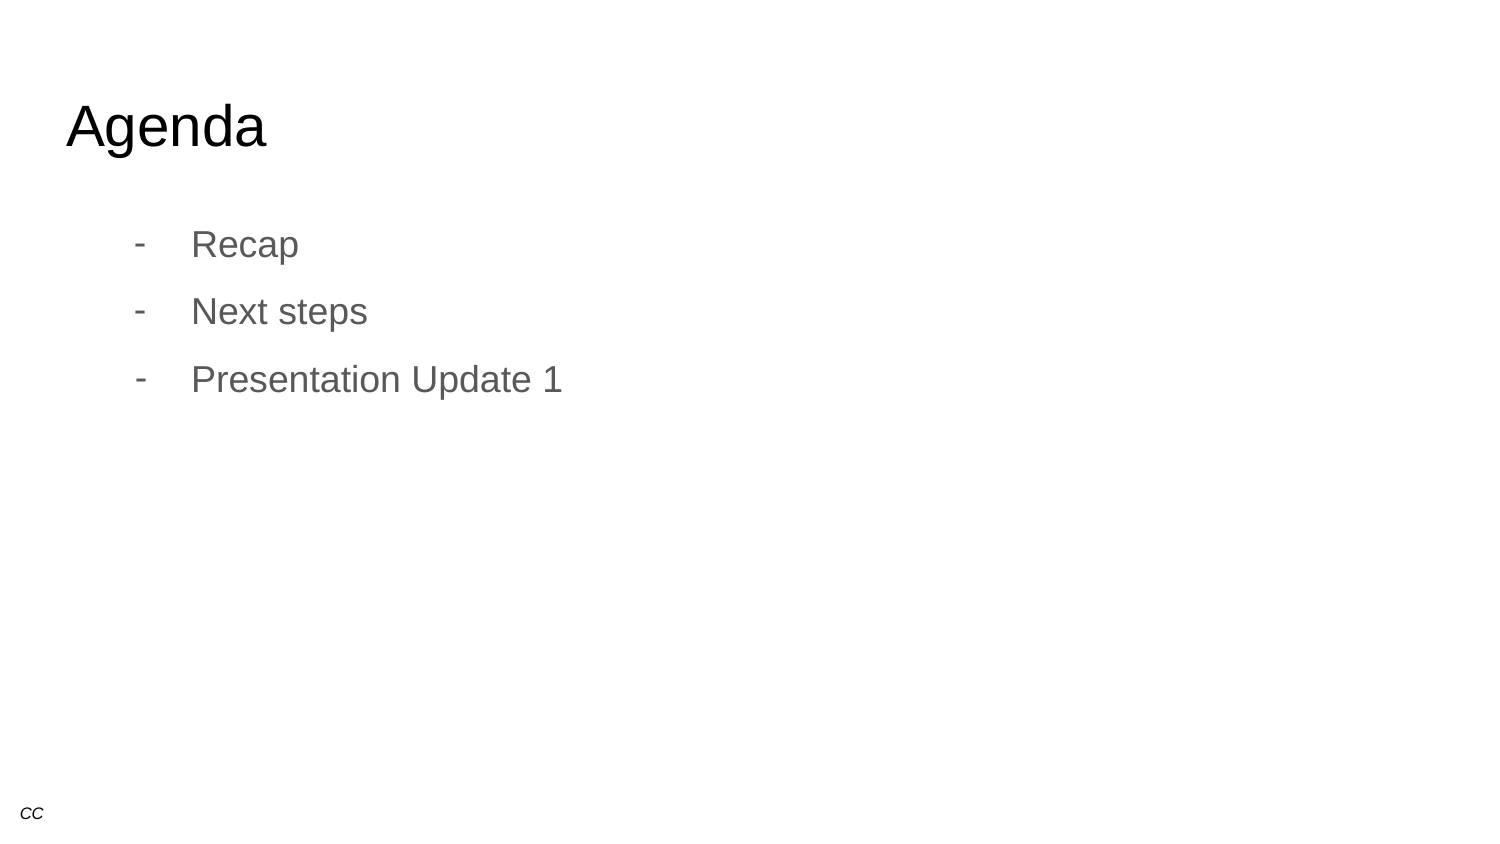

# Agenda
Recap
Next steps
Presentation Update 1
CC